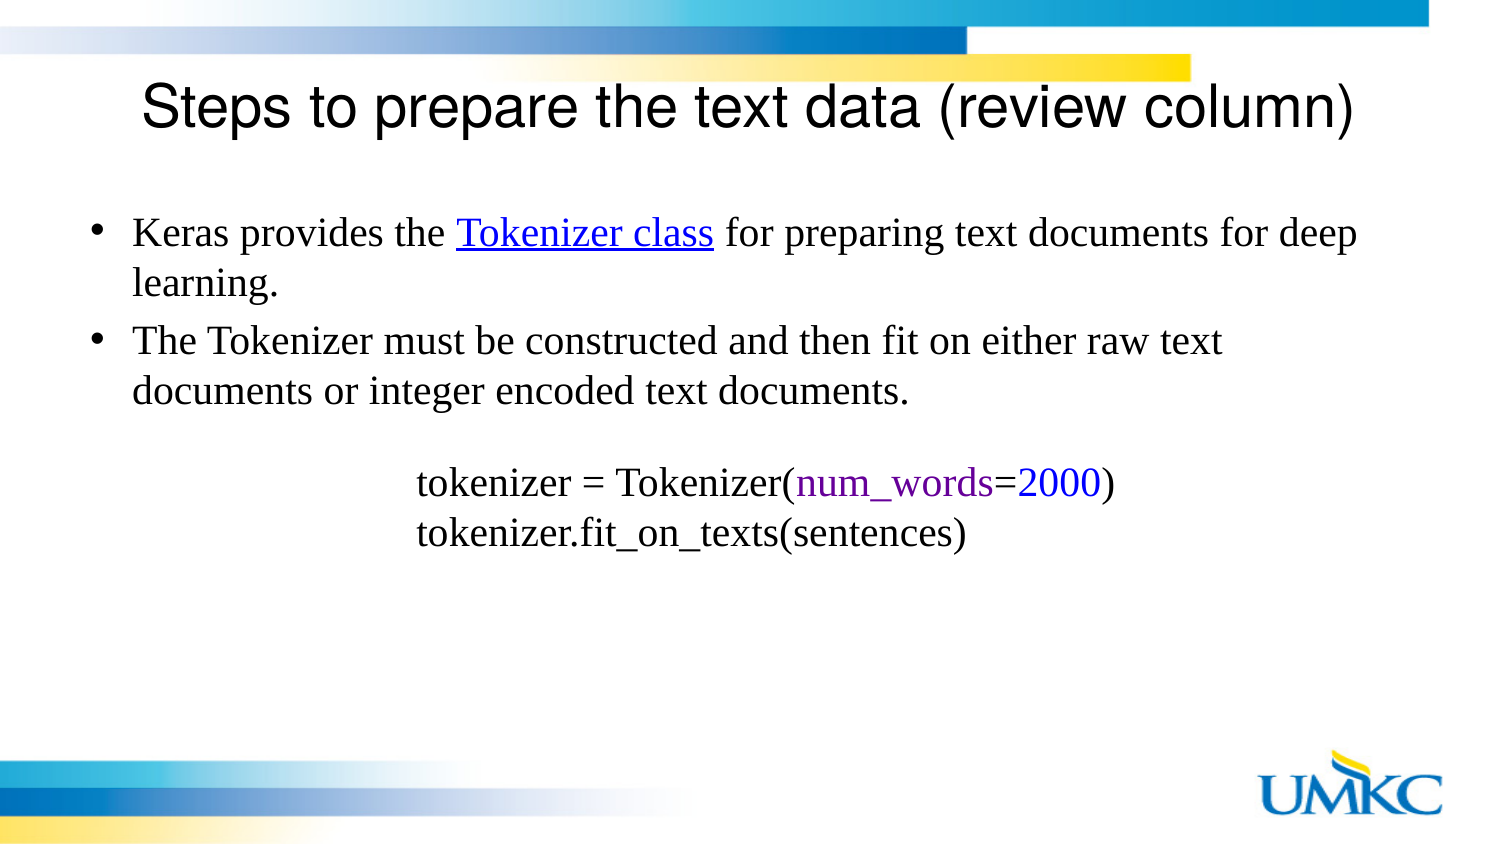

# Steps to prepare the text data (review column)
Keras provides the Tokenizer class for preparing text documents for deep learning.
The Tokenizer must be constructed and then fit on either raw text documents or integer encoded text documents.

tokenizer = Tokenizer(num_words=2000)
tokenizer.fit_on_texts(sentences)